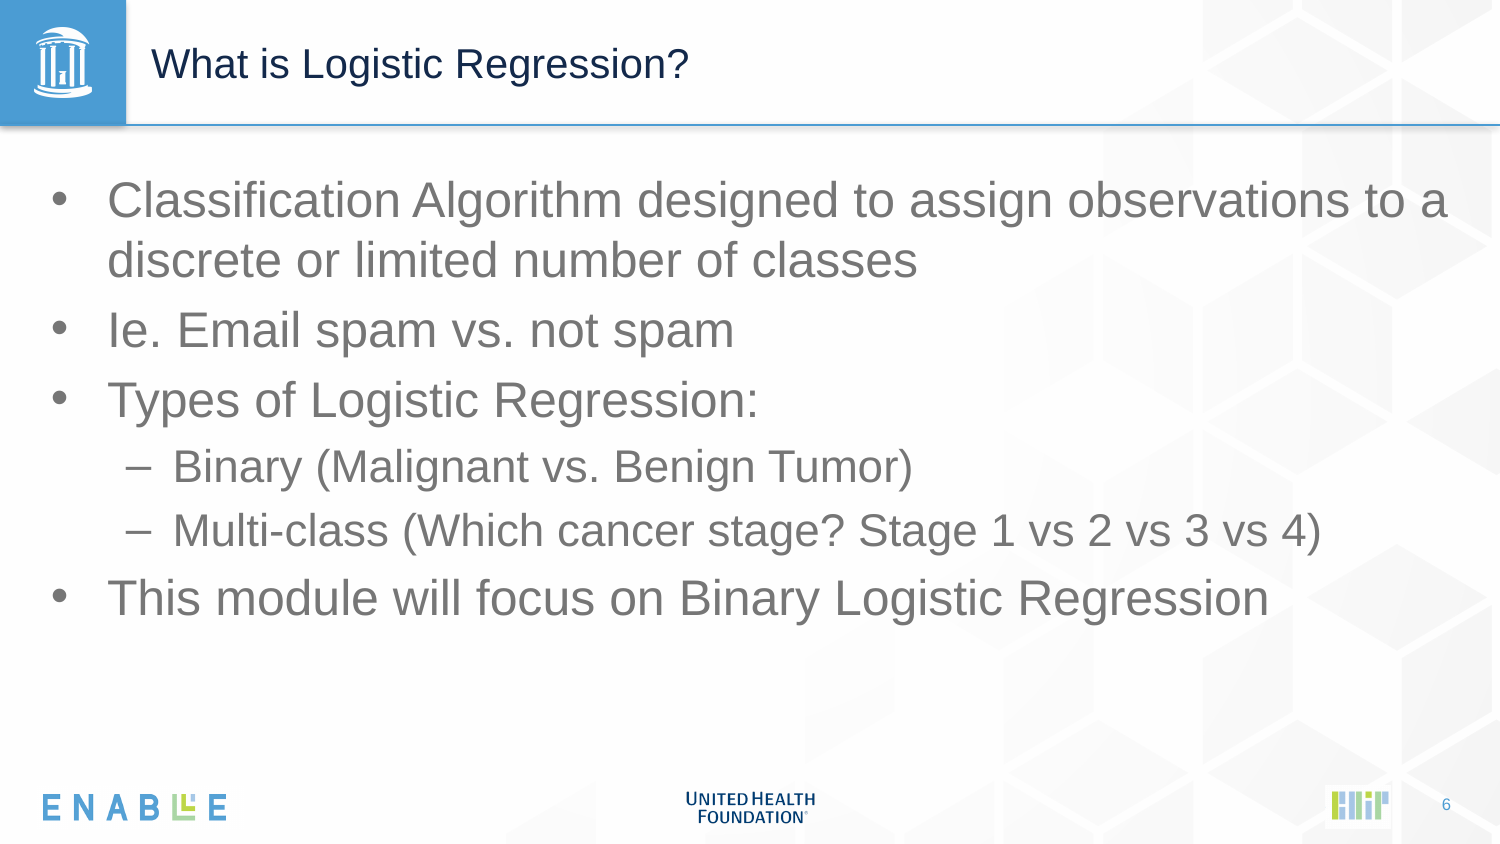

# What is Logistic Regression?
Classification Algorithm designed to assign observations to a discrete or limited number of classes
Ie. Email spam vs. not spam
Types of Logistic Regression:
Binary (Malignant vs. Benign Tumor)
Multi-class (Which cancer stage? Stage 1 vs 2 vs 3 vs 4)
This module will focus on Binary Logistic Regression
6